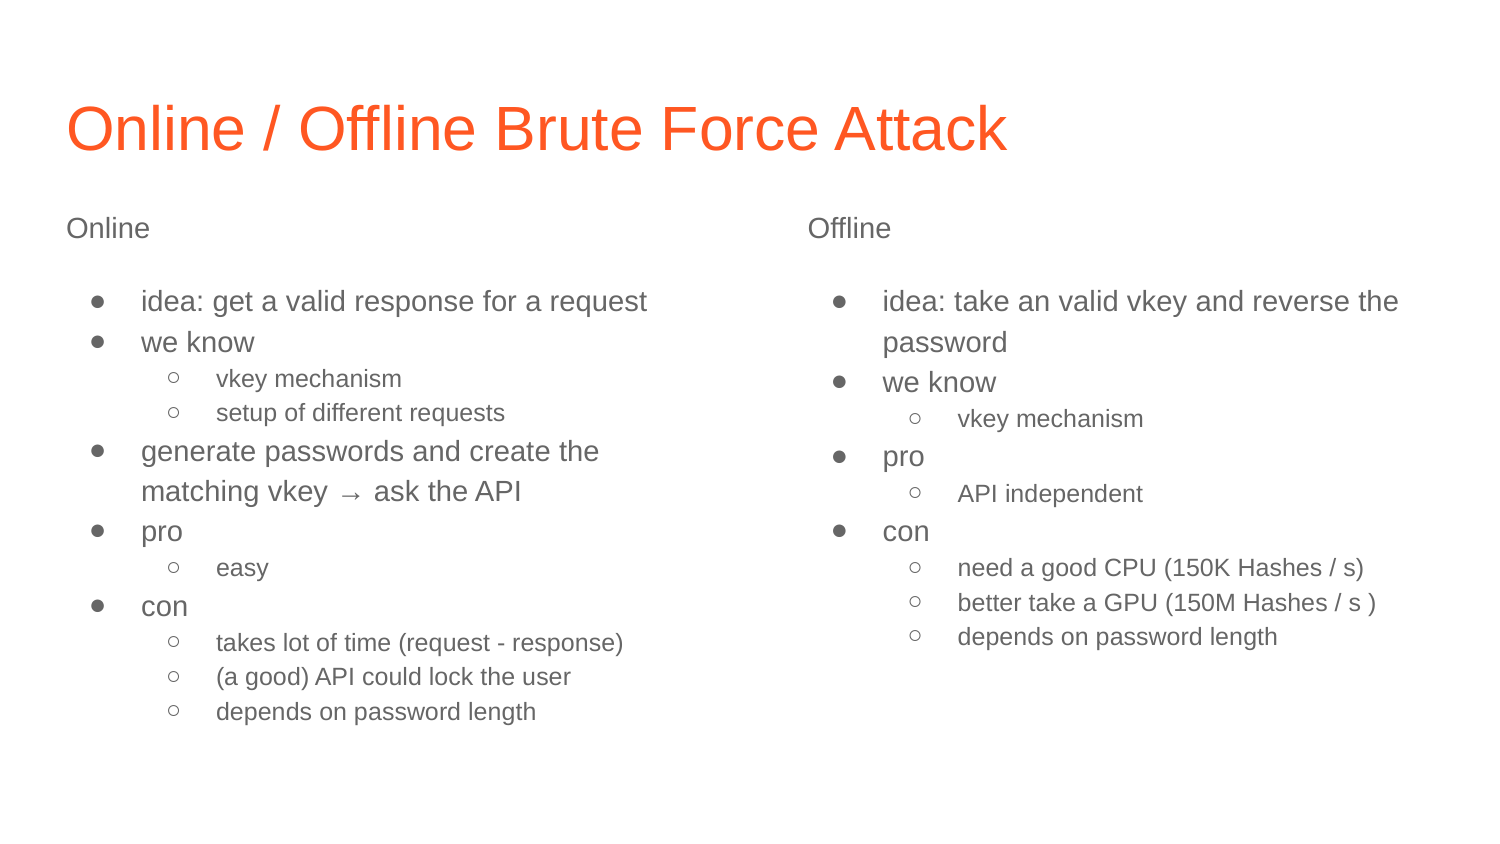

# Online / Offline Brute Force Attack
Online
idea: get a valid response for a request
we know
vkey mechanism
setup of different requests
generate passwords and create the matching vkey → ask the API
pro
easy
con
takes lot of time (request - response)
(a good) API could lock the user
depends on password length
Offline
idea: take an valid vkey and reverse the password
we know
vkey mechanism
pro
API independent
con
need a good CPU (150K Hashes / s)
better take a GPU (150M Hashes / s )
depends on password length